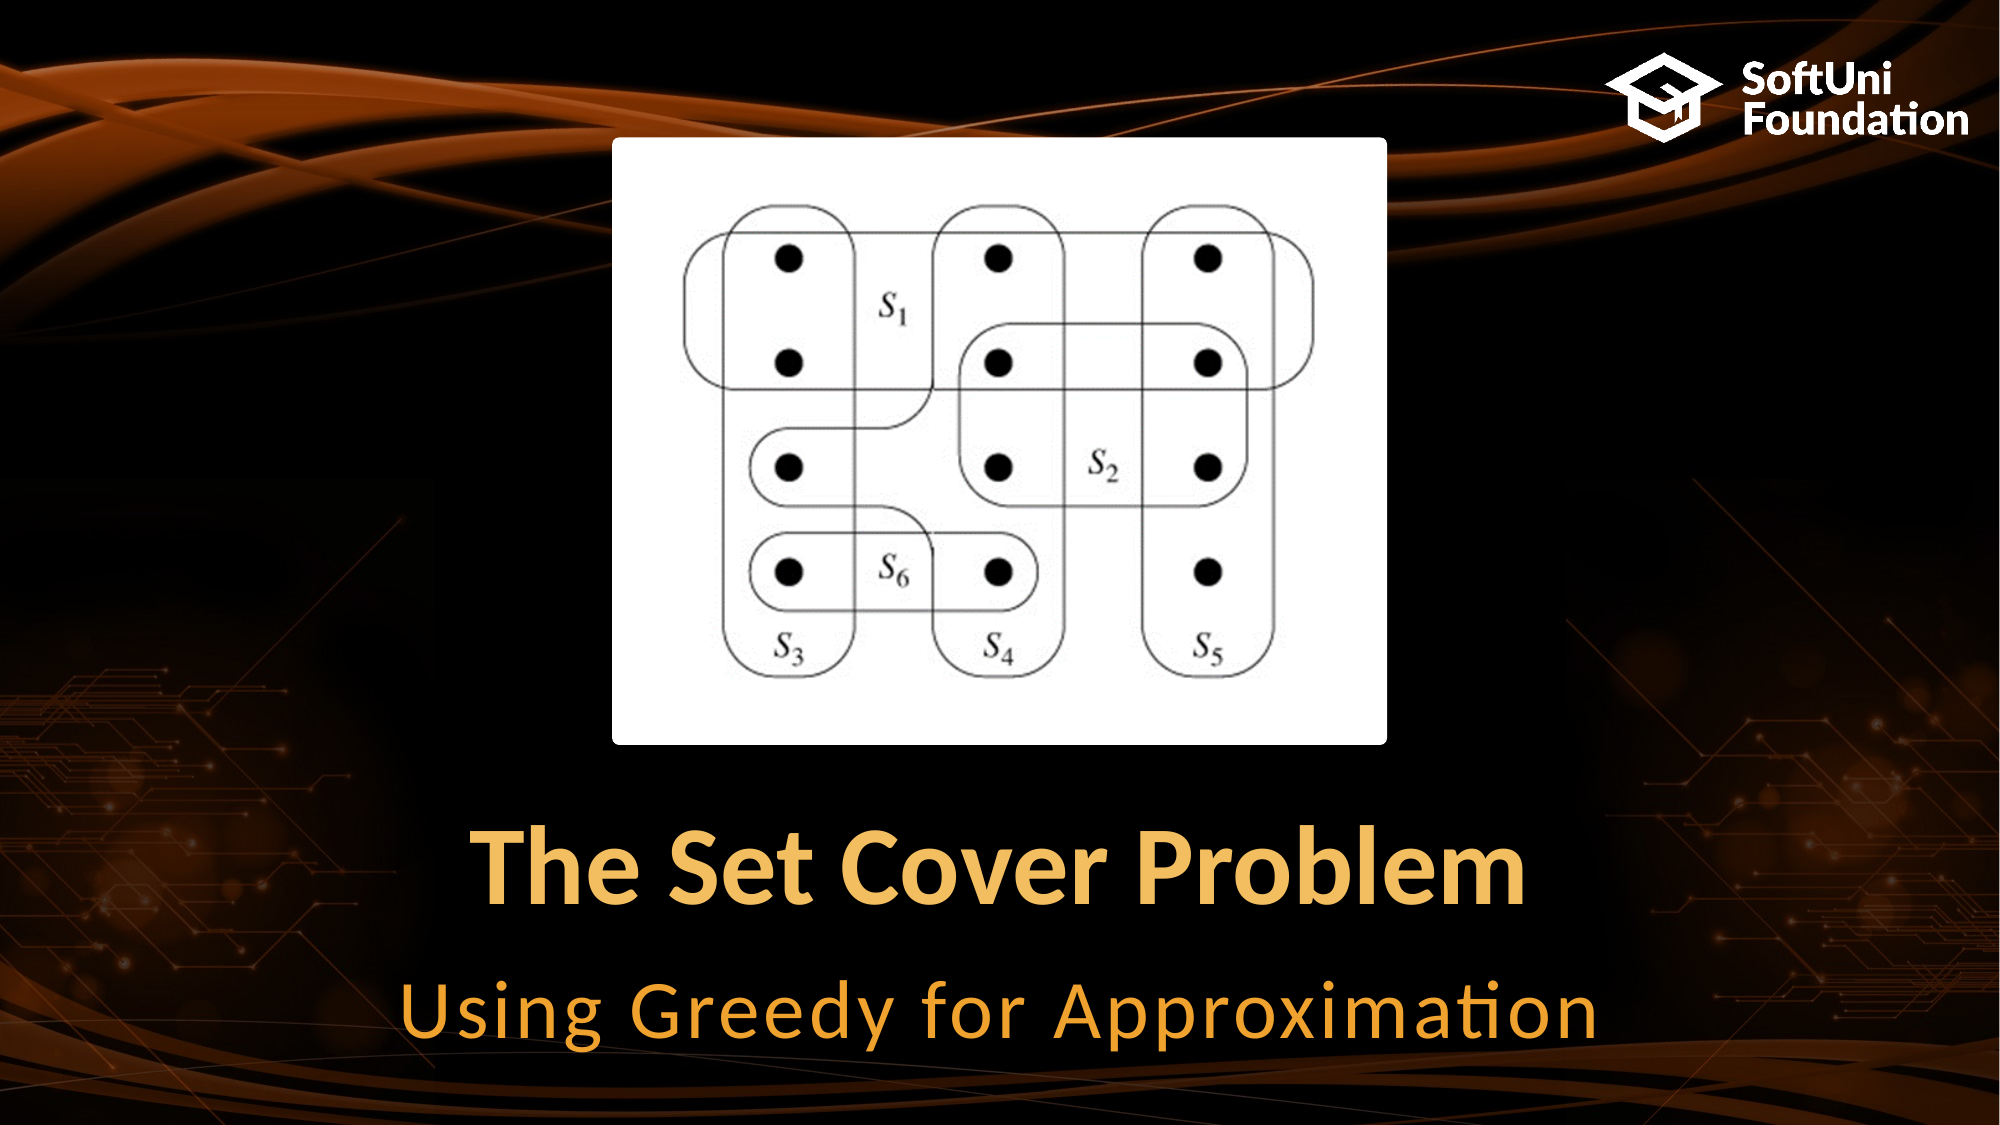

The Set Cover Problem
Using Greedy for Approximation